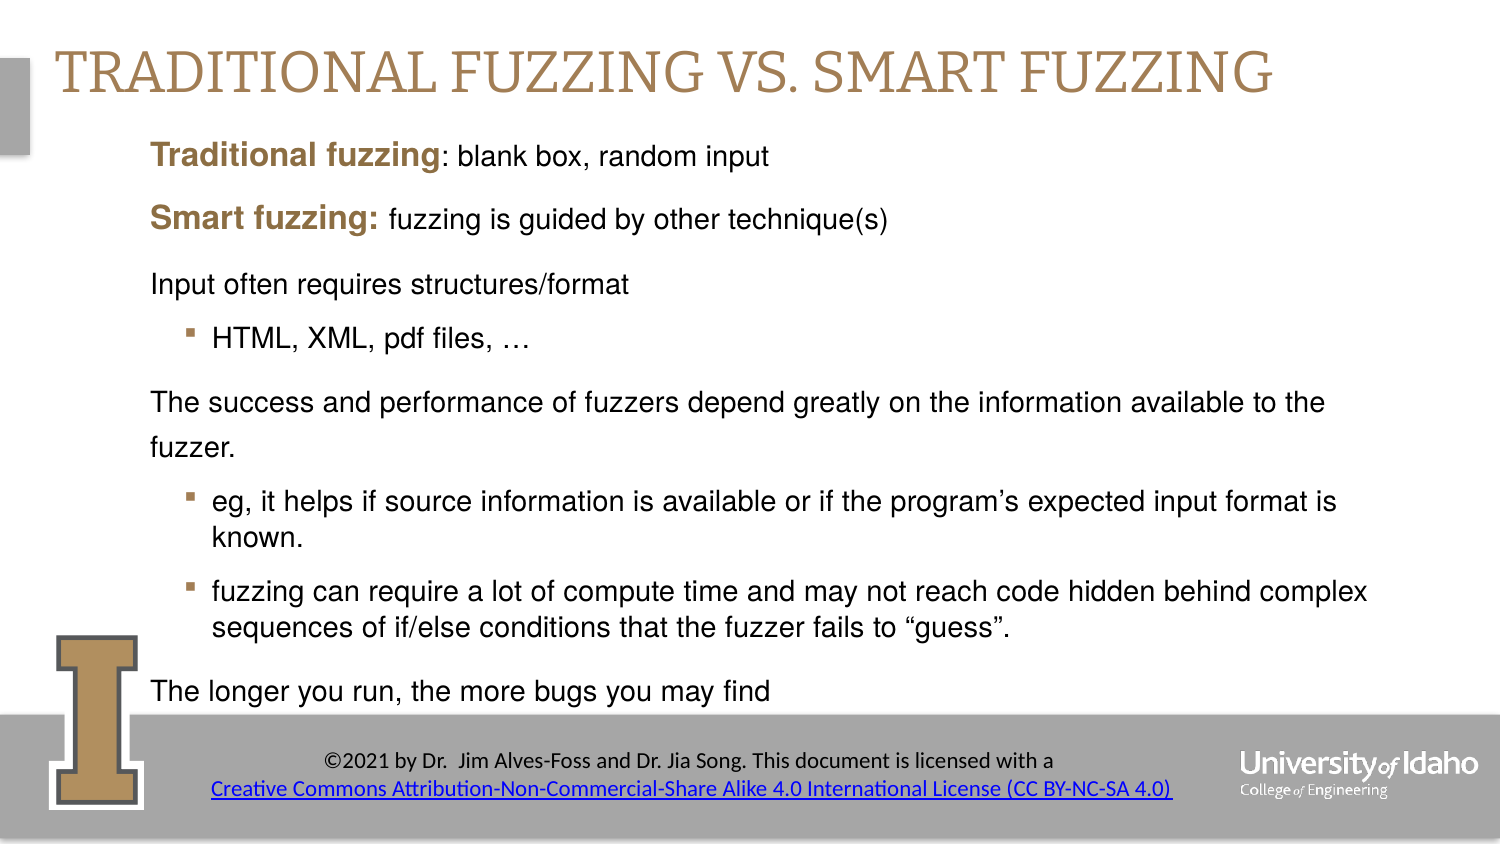

# Traditional fuzzing vs. smart fuzzing
Traditional fuzzing: blank box, random input
Smart fuzzing: fuzzing is guided by other technique(s)
Input often requires structures/format
HTML, XML, pdf files, …
The success and performance of fuzzers depend greatly on the information available to the fuzzer.
eg, it helps if source information is available or if the program’s expected input format is known.
fuzzing can require a lot of compute time and may not reach code hidden behind complex sequences of if/else conditions that the fuzzer fails to “guess”.
The longer you run, the more bugs you may find